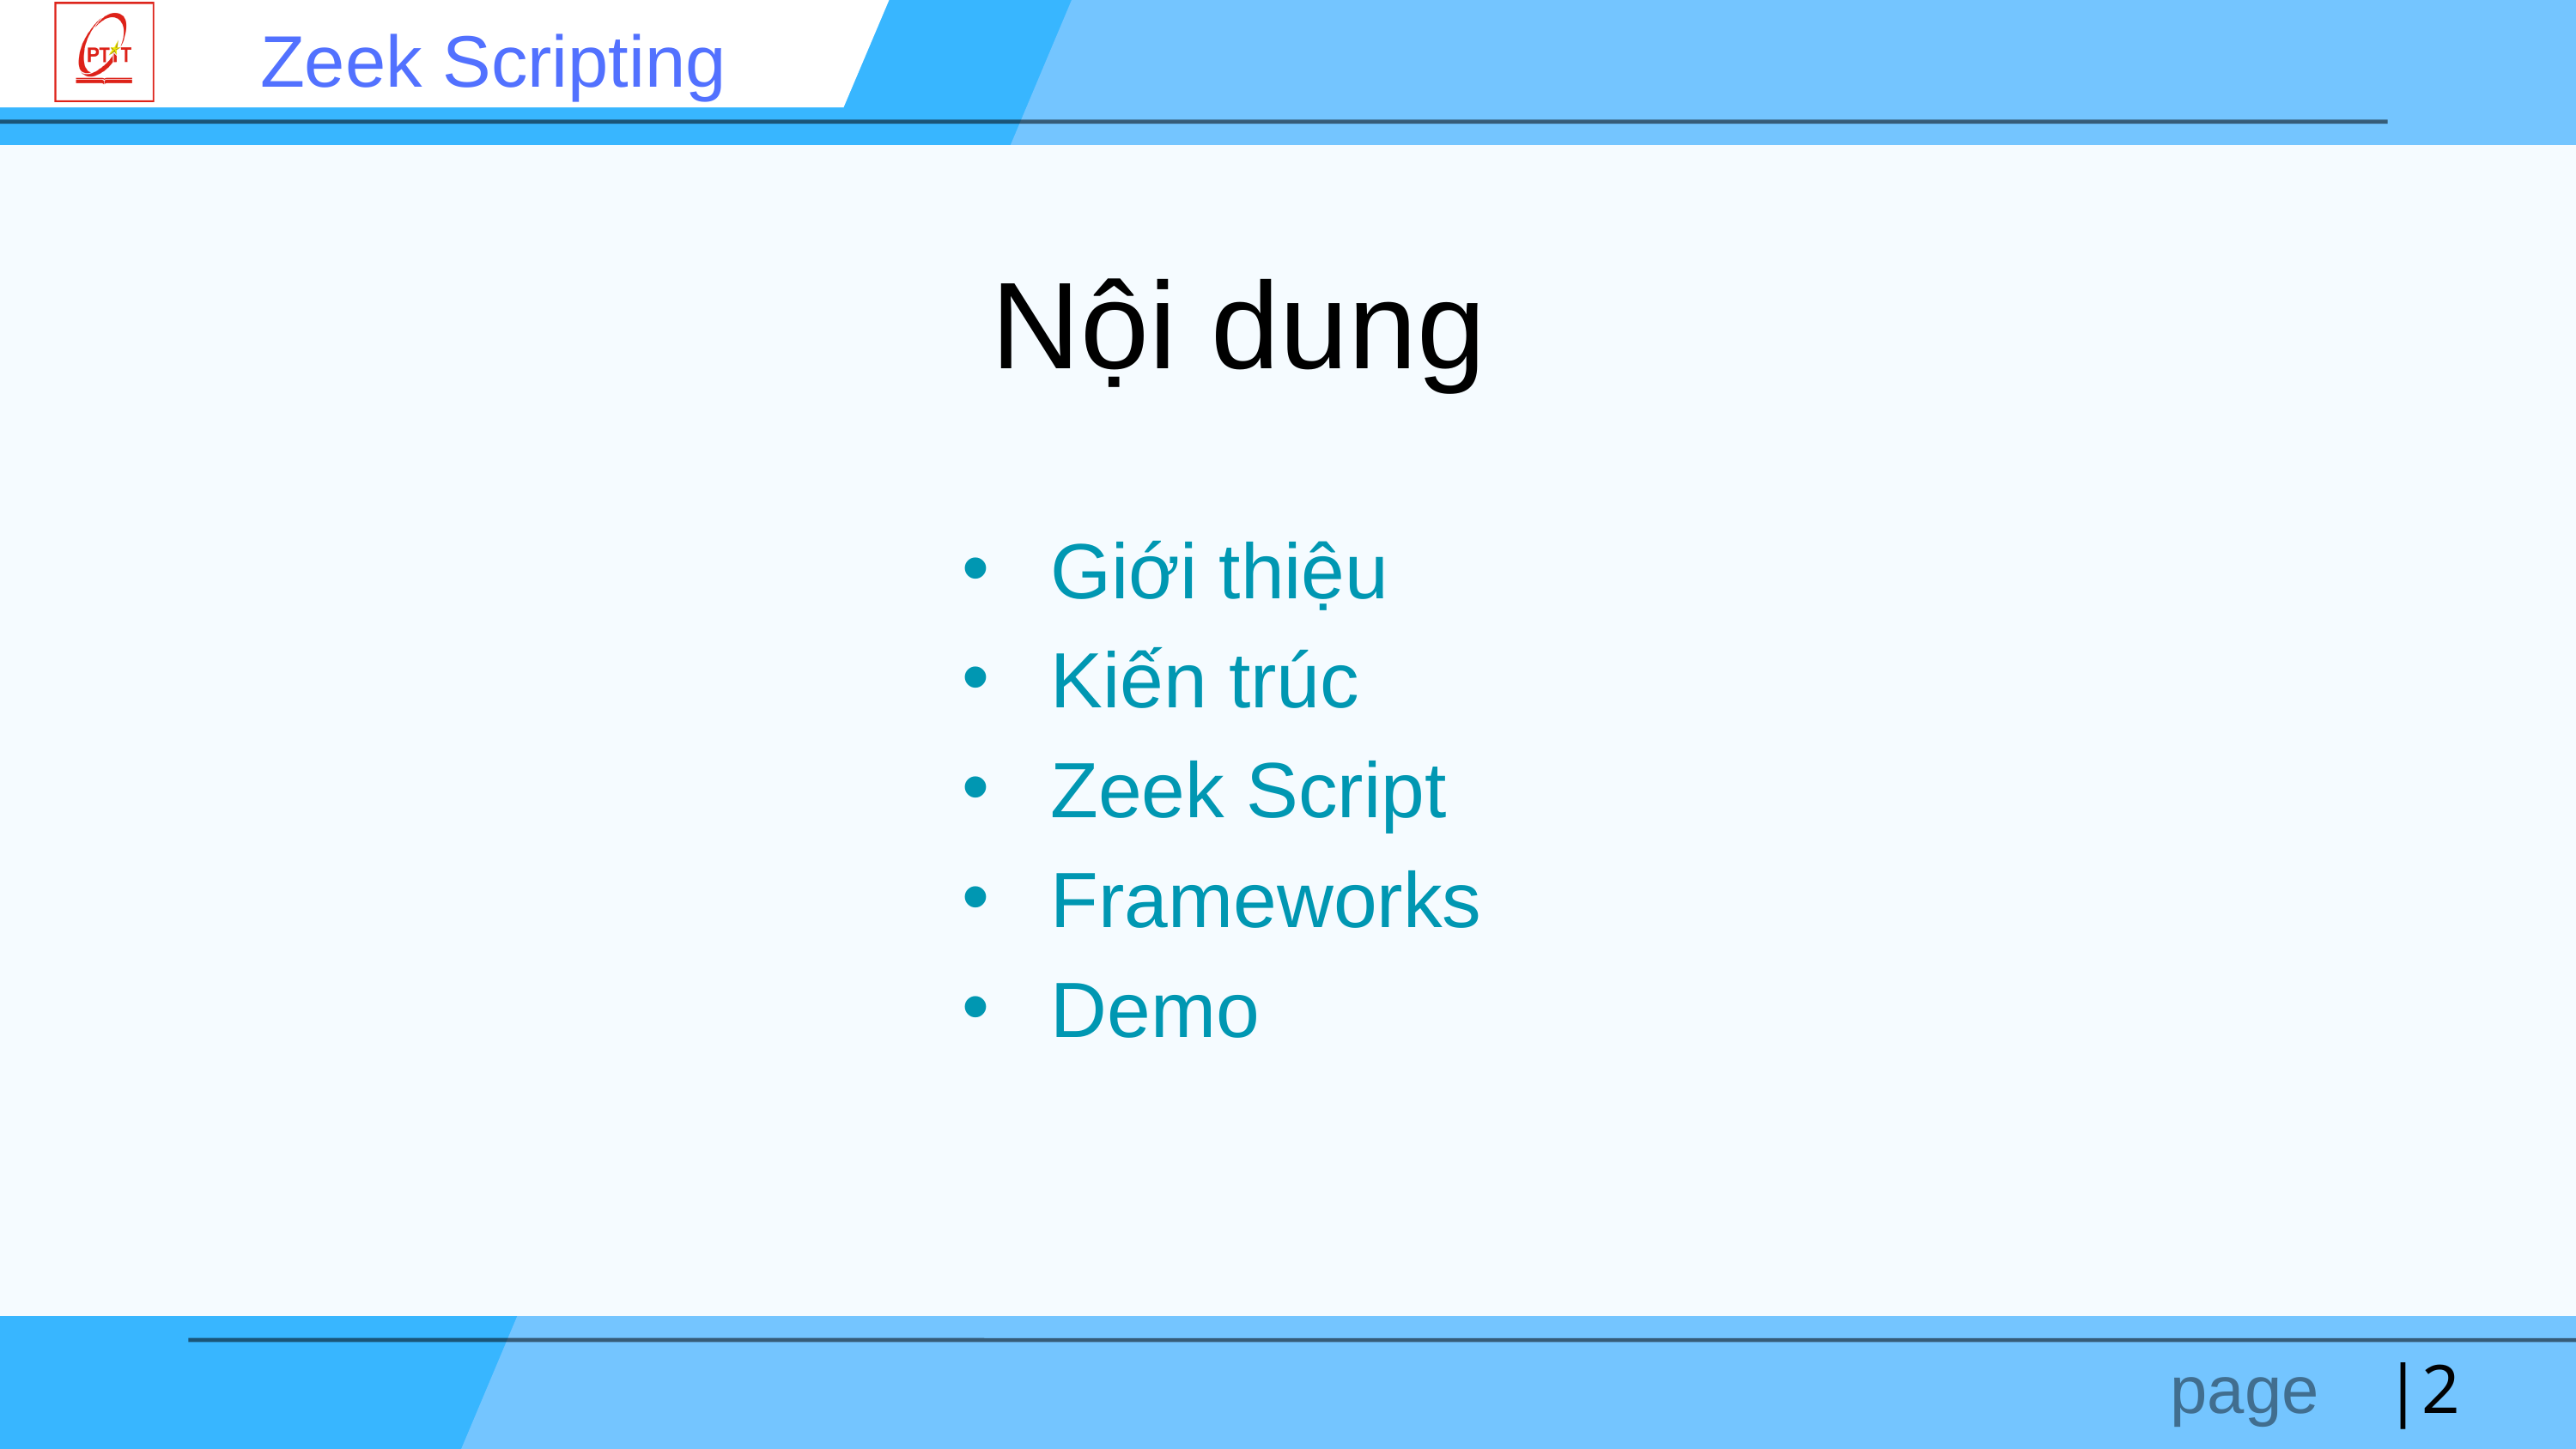

Zeek Scripting

Nội dung
 Giới thiệu
 Kiến trúc
 Zeek Script
 Frameworks
 Demo

page
|2